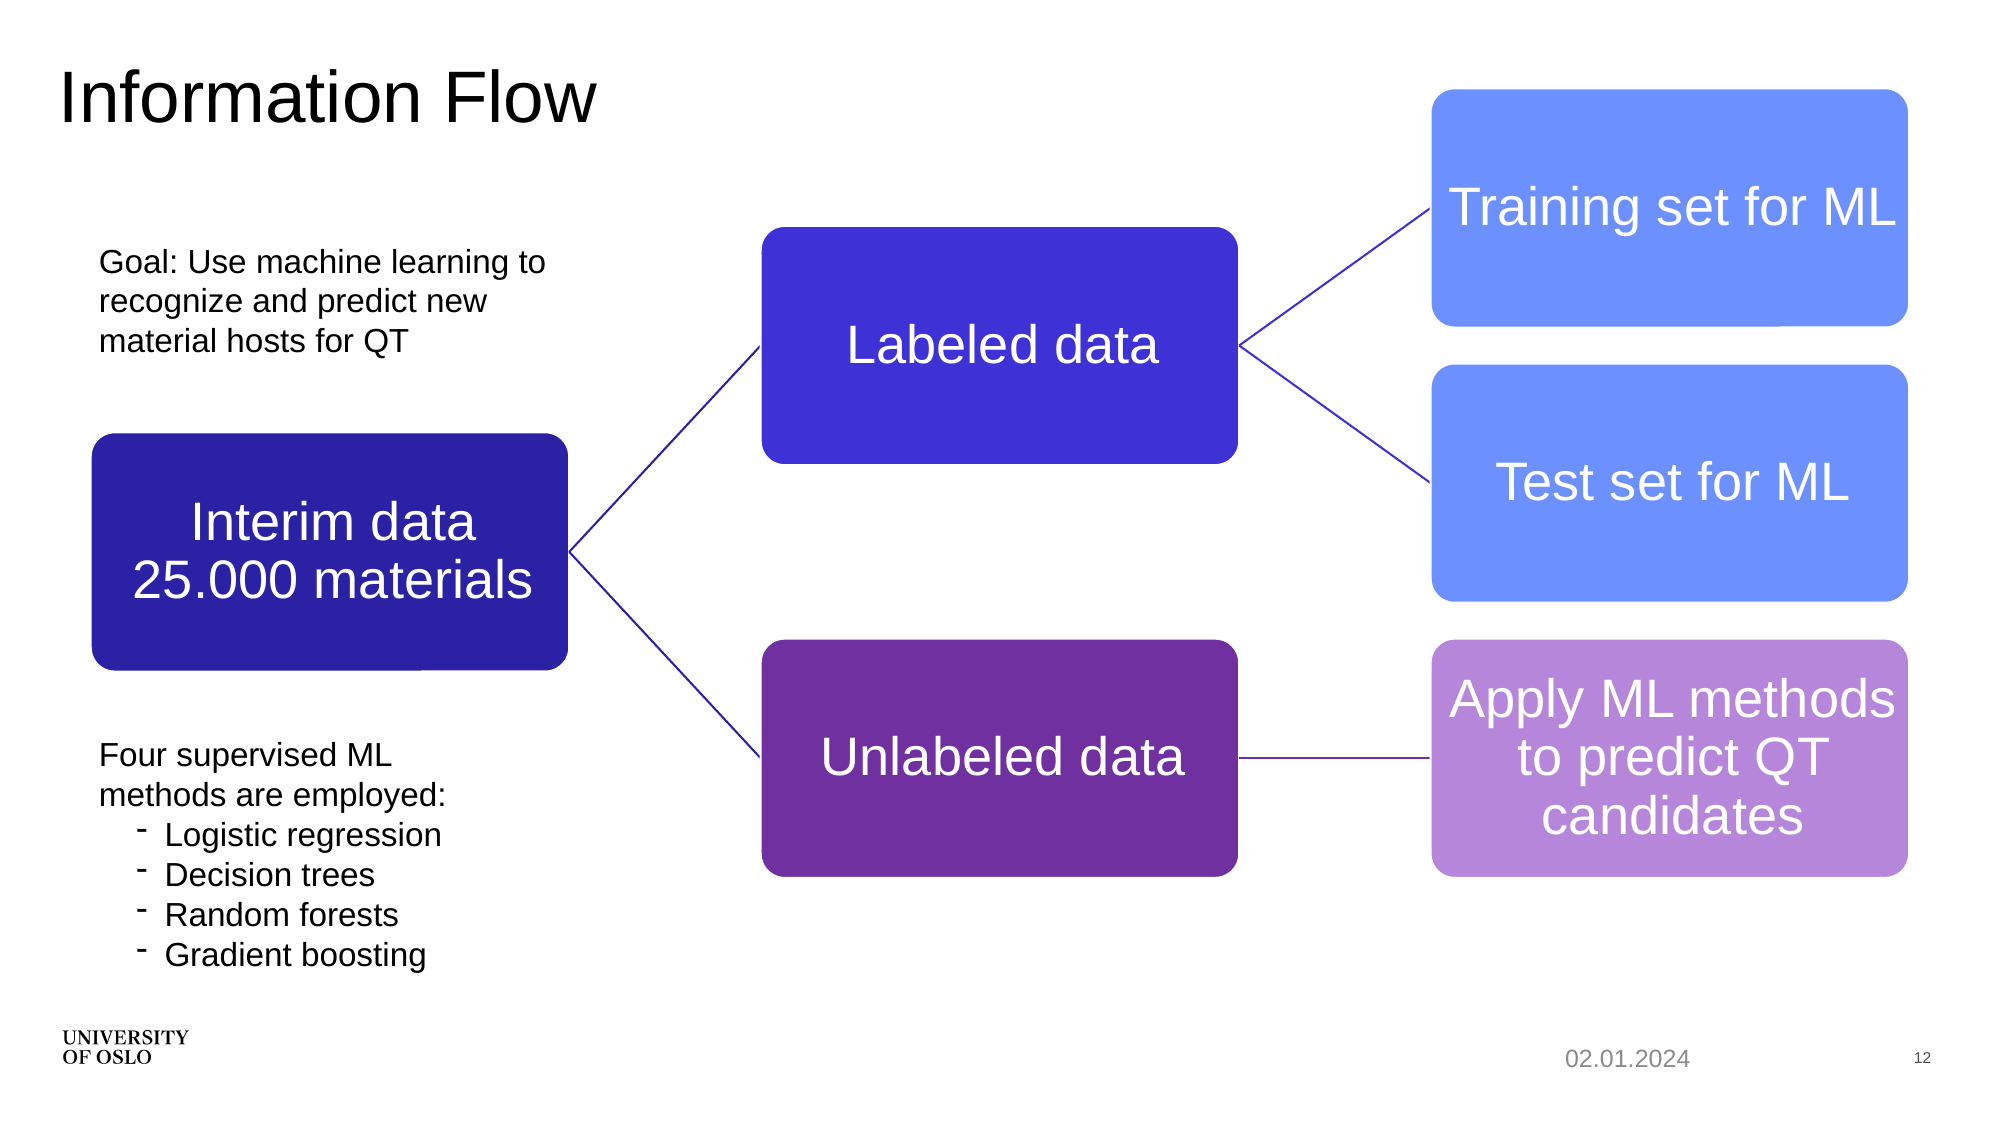

# Information Flow
Interim data 25.000 materials

Labeled data

Training set for ML

Test set for ML

Unlabeled data

Apply ML methods to predict QT candidates
Goal: Use machine learning to recognize and predict new material hosts for QT
Four supervised ML methods are employed:
Logistic regression
Decision trees
Random forests
Gradient boosting
12
02.01.2024